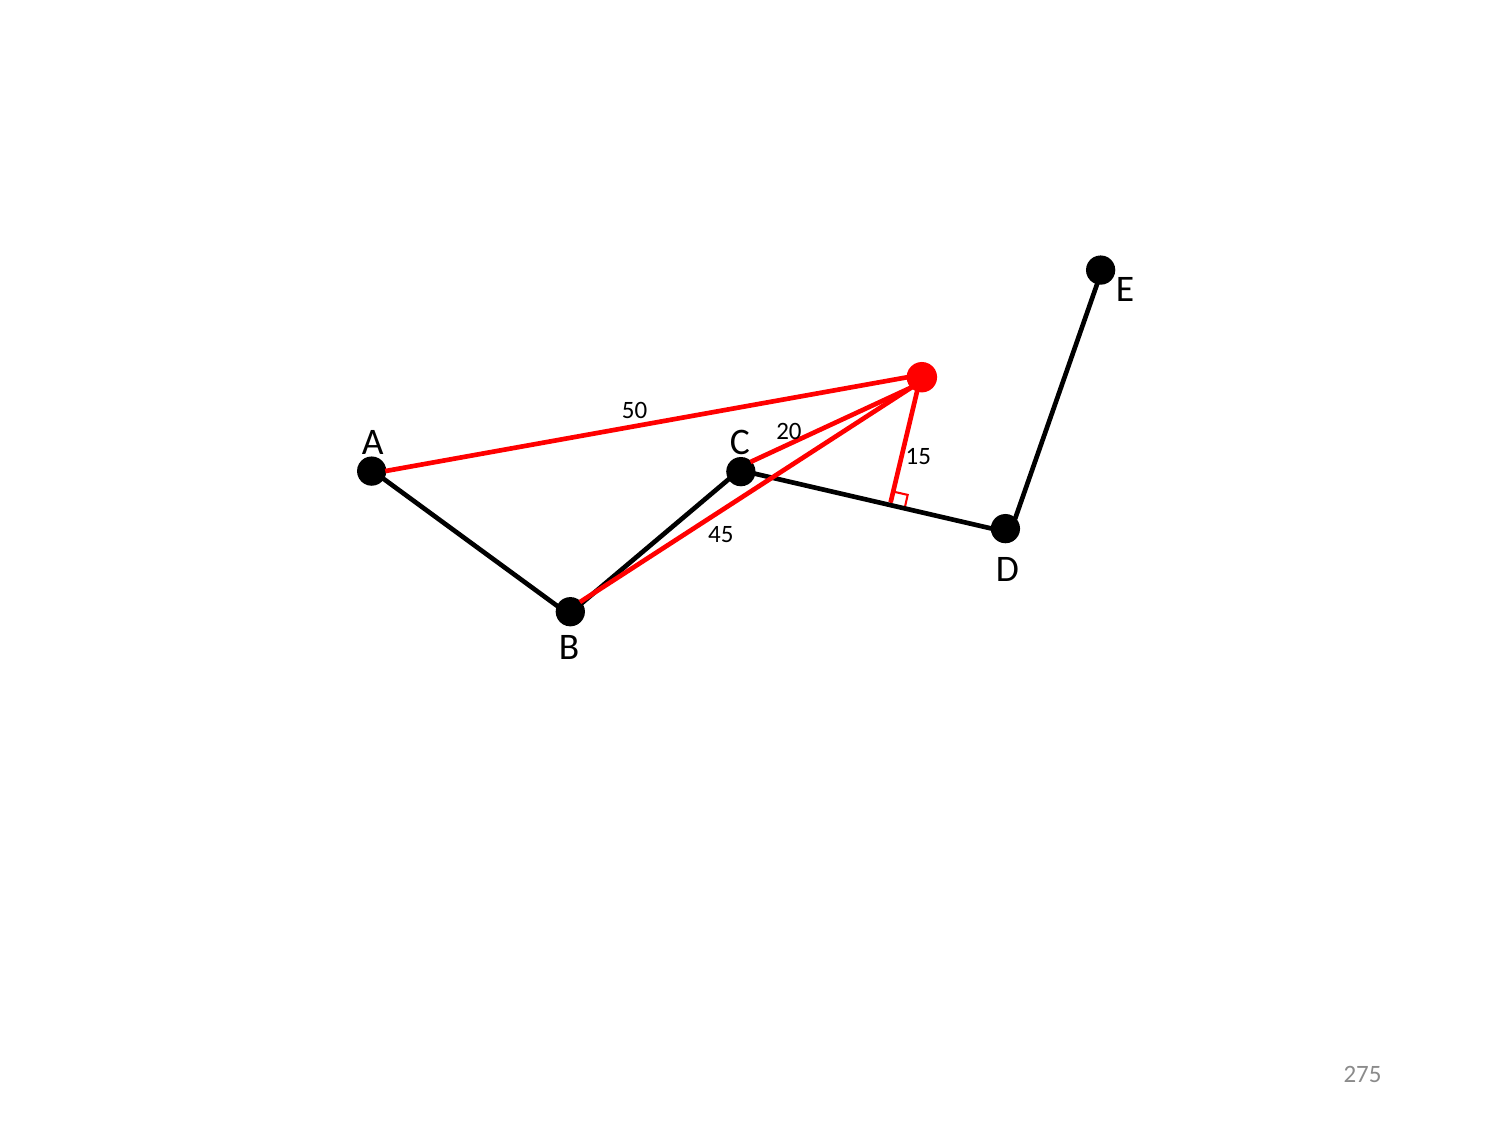

E

50
20
A
C
15

45

D

B
275